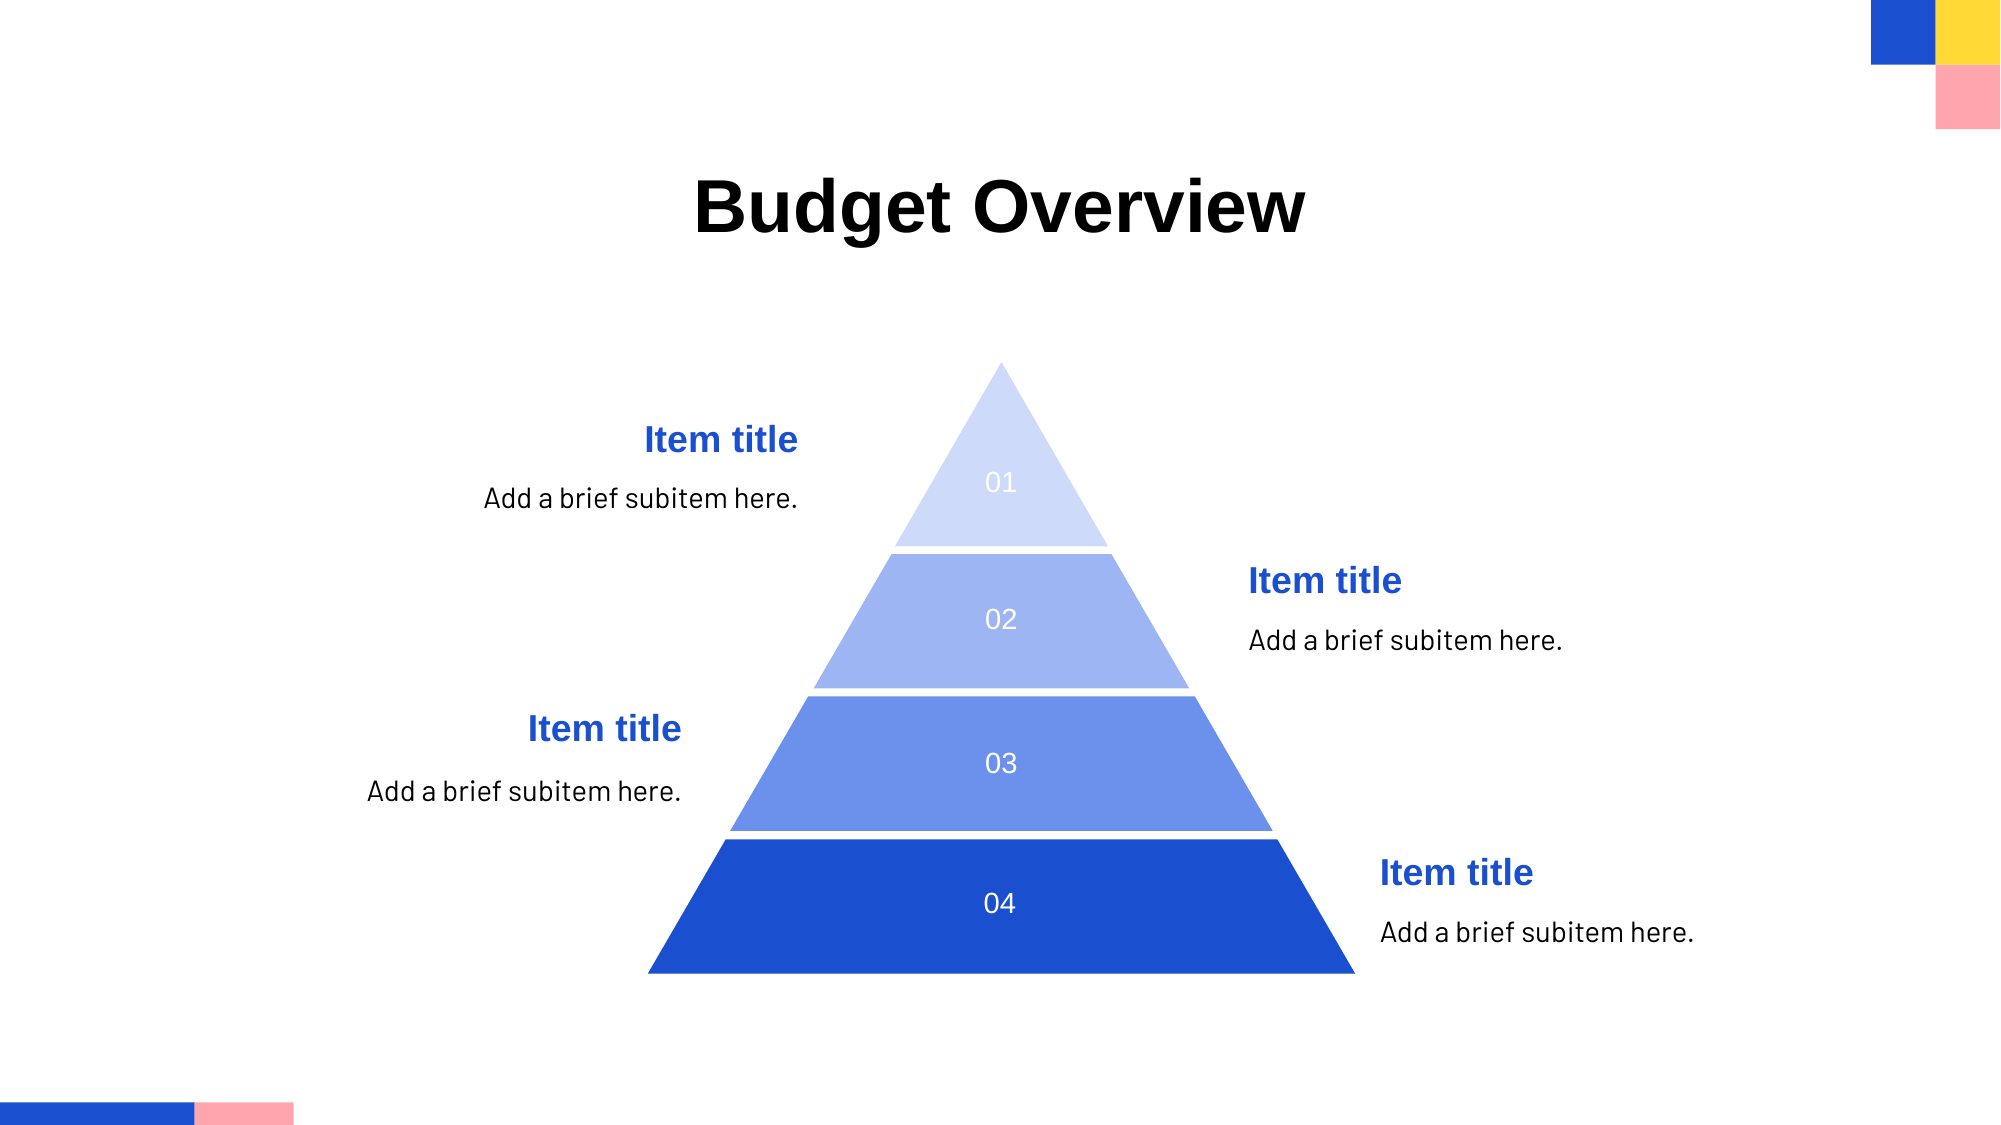

# Budget Overview
Item title
01
Add a brief subitem here.
Item title
02
Add a brief subitem here.
Item title
03
Add a brief subitem here.
Item title
04
Add a brief subitem here.